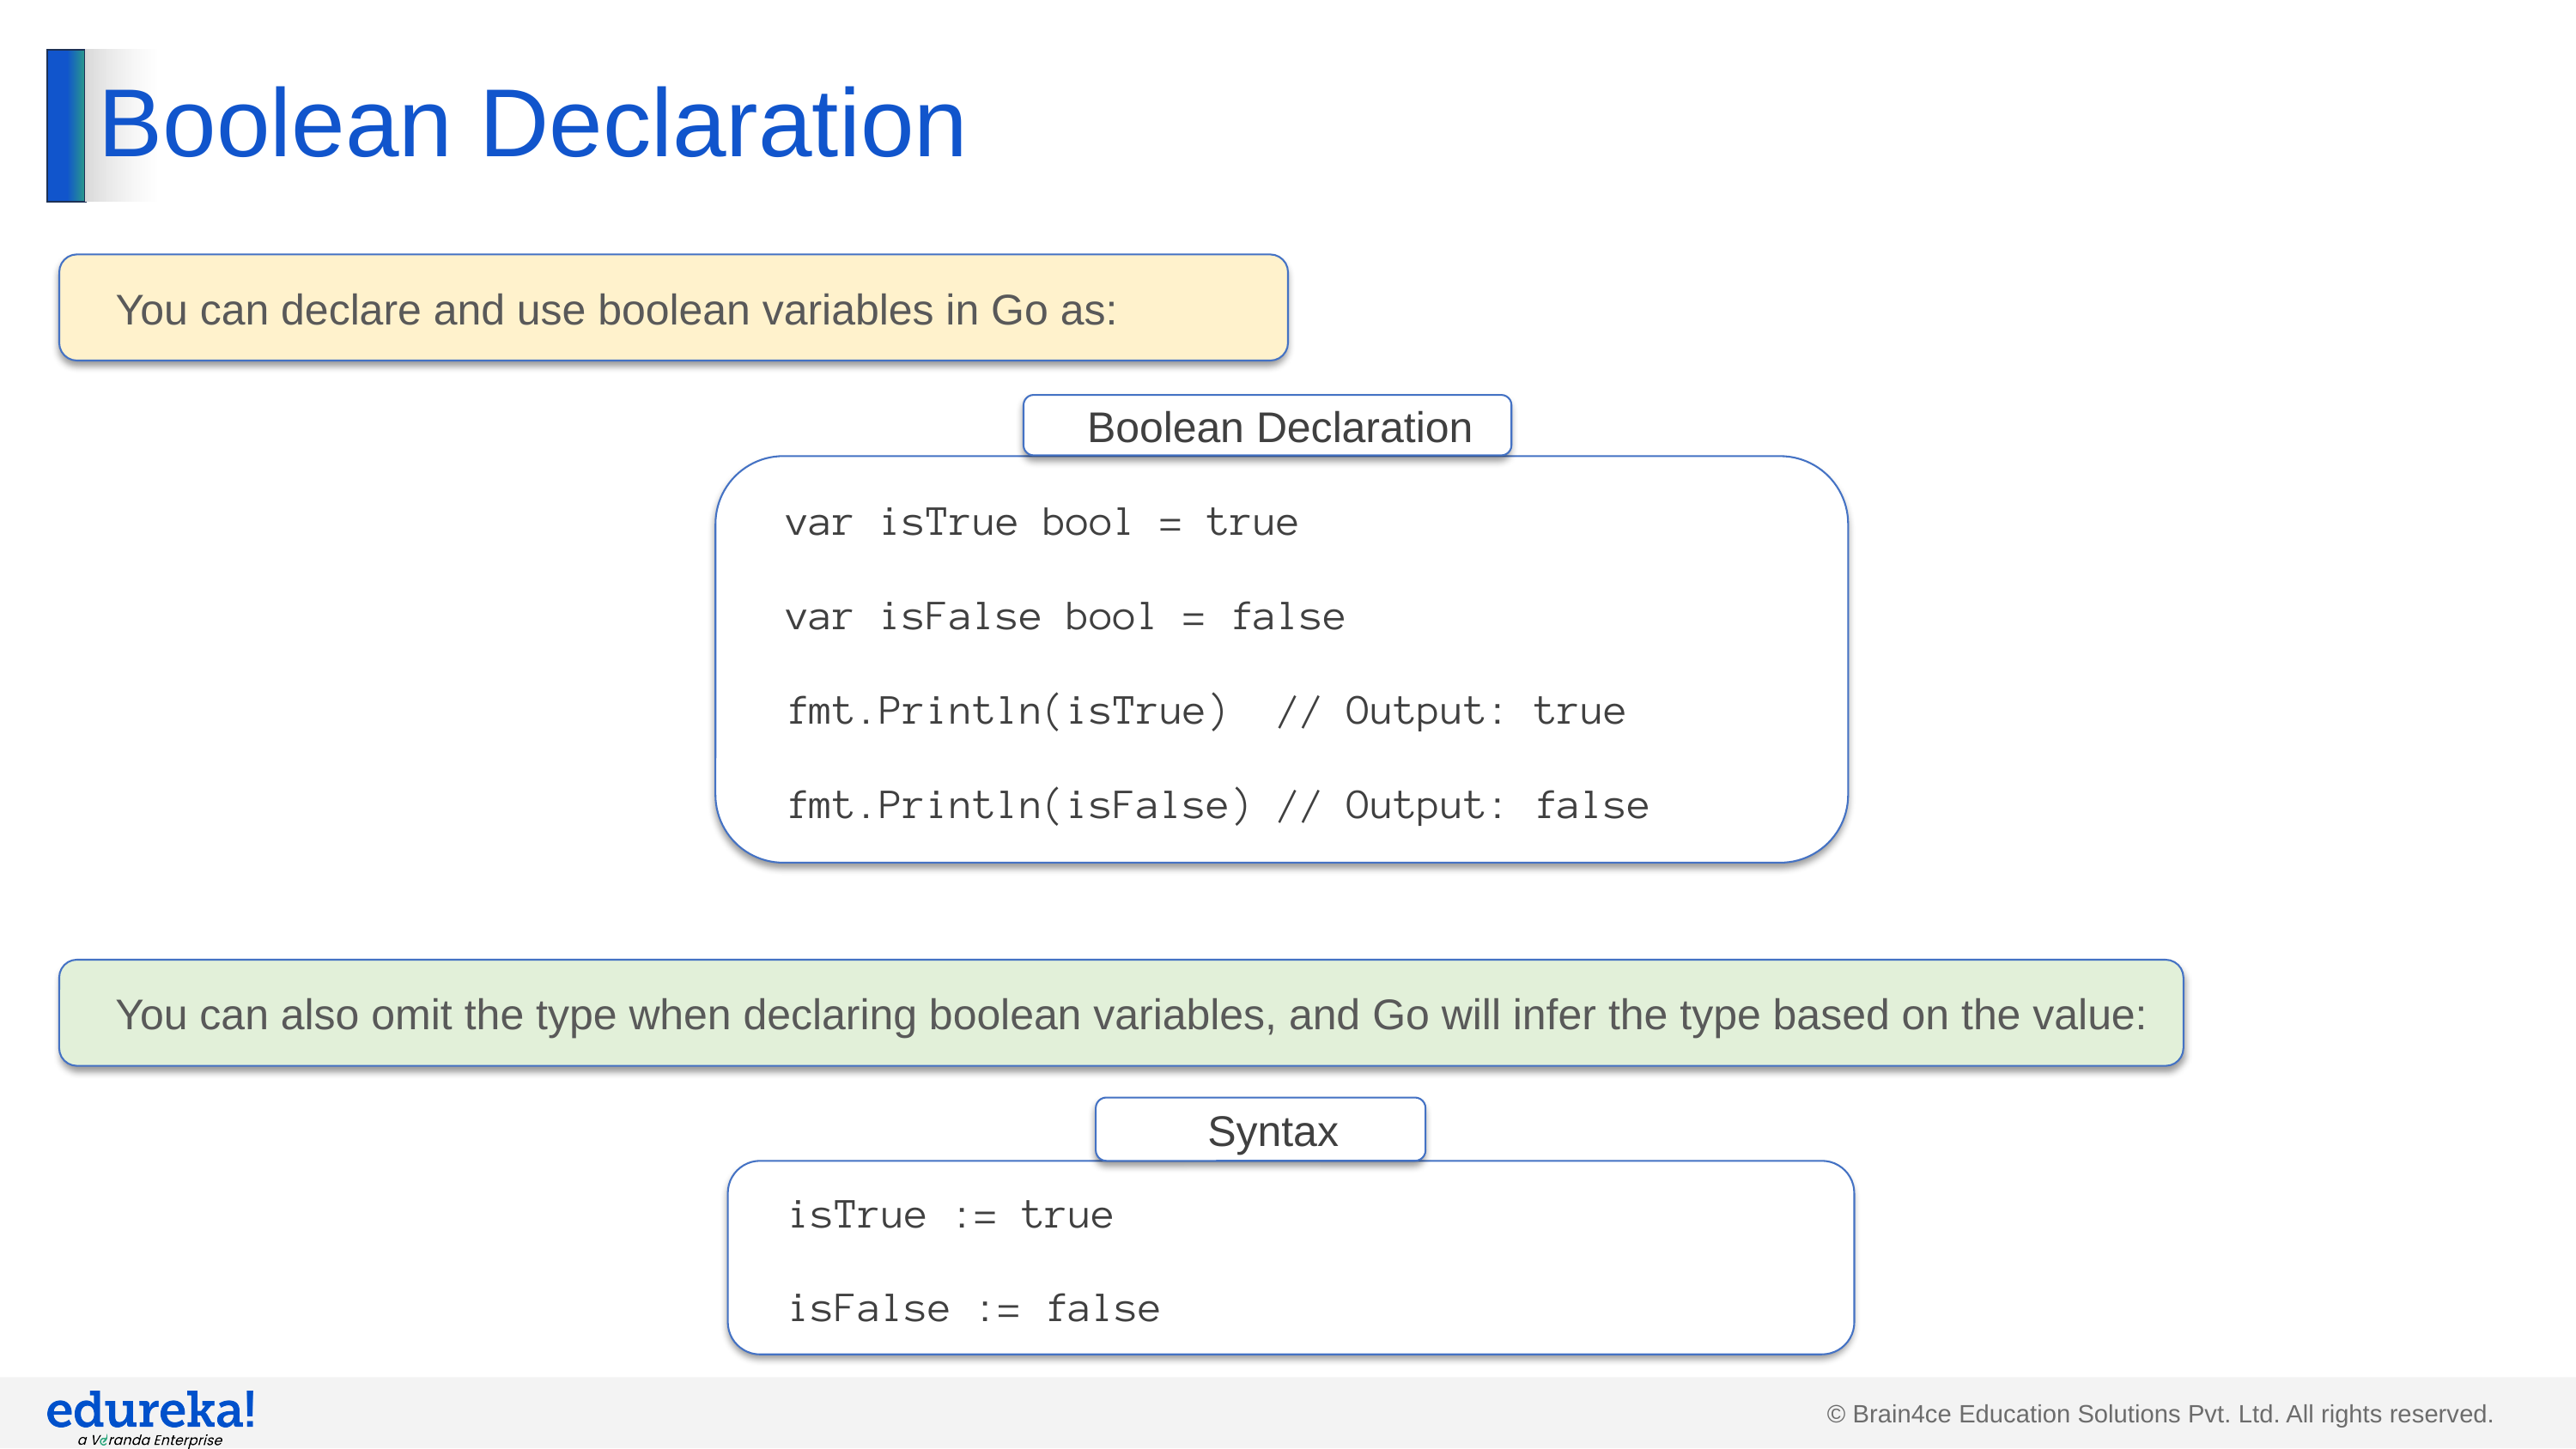

# Boolean Declaration
You can declare and use boolean variables in Go as:
Boolean Declaration
var isTrue bool = true
var isFalse bool = false
fmt.Println(isTrue)  // Output: true
fmt.Println(isFalse) // Output: false
You can also omit the type when declaring boolean variables, and Go will infer the type based on the value:
Syntax
isTrue := true
isFalse := false